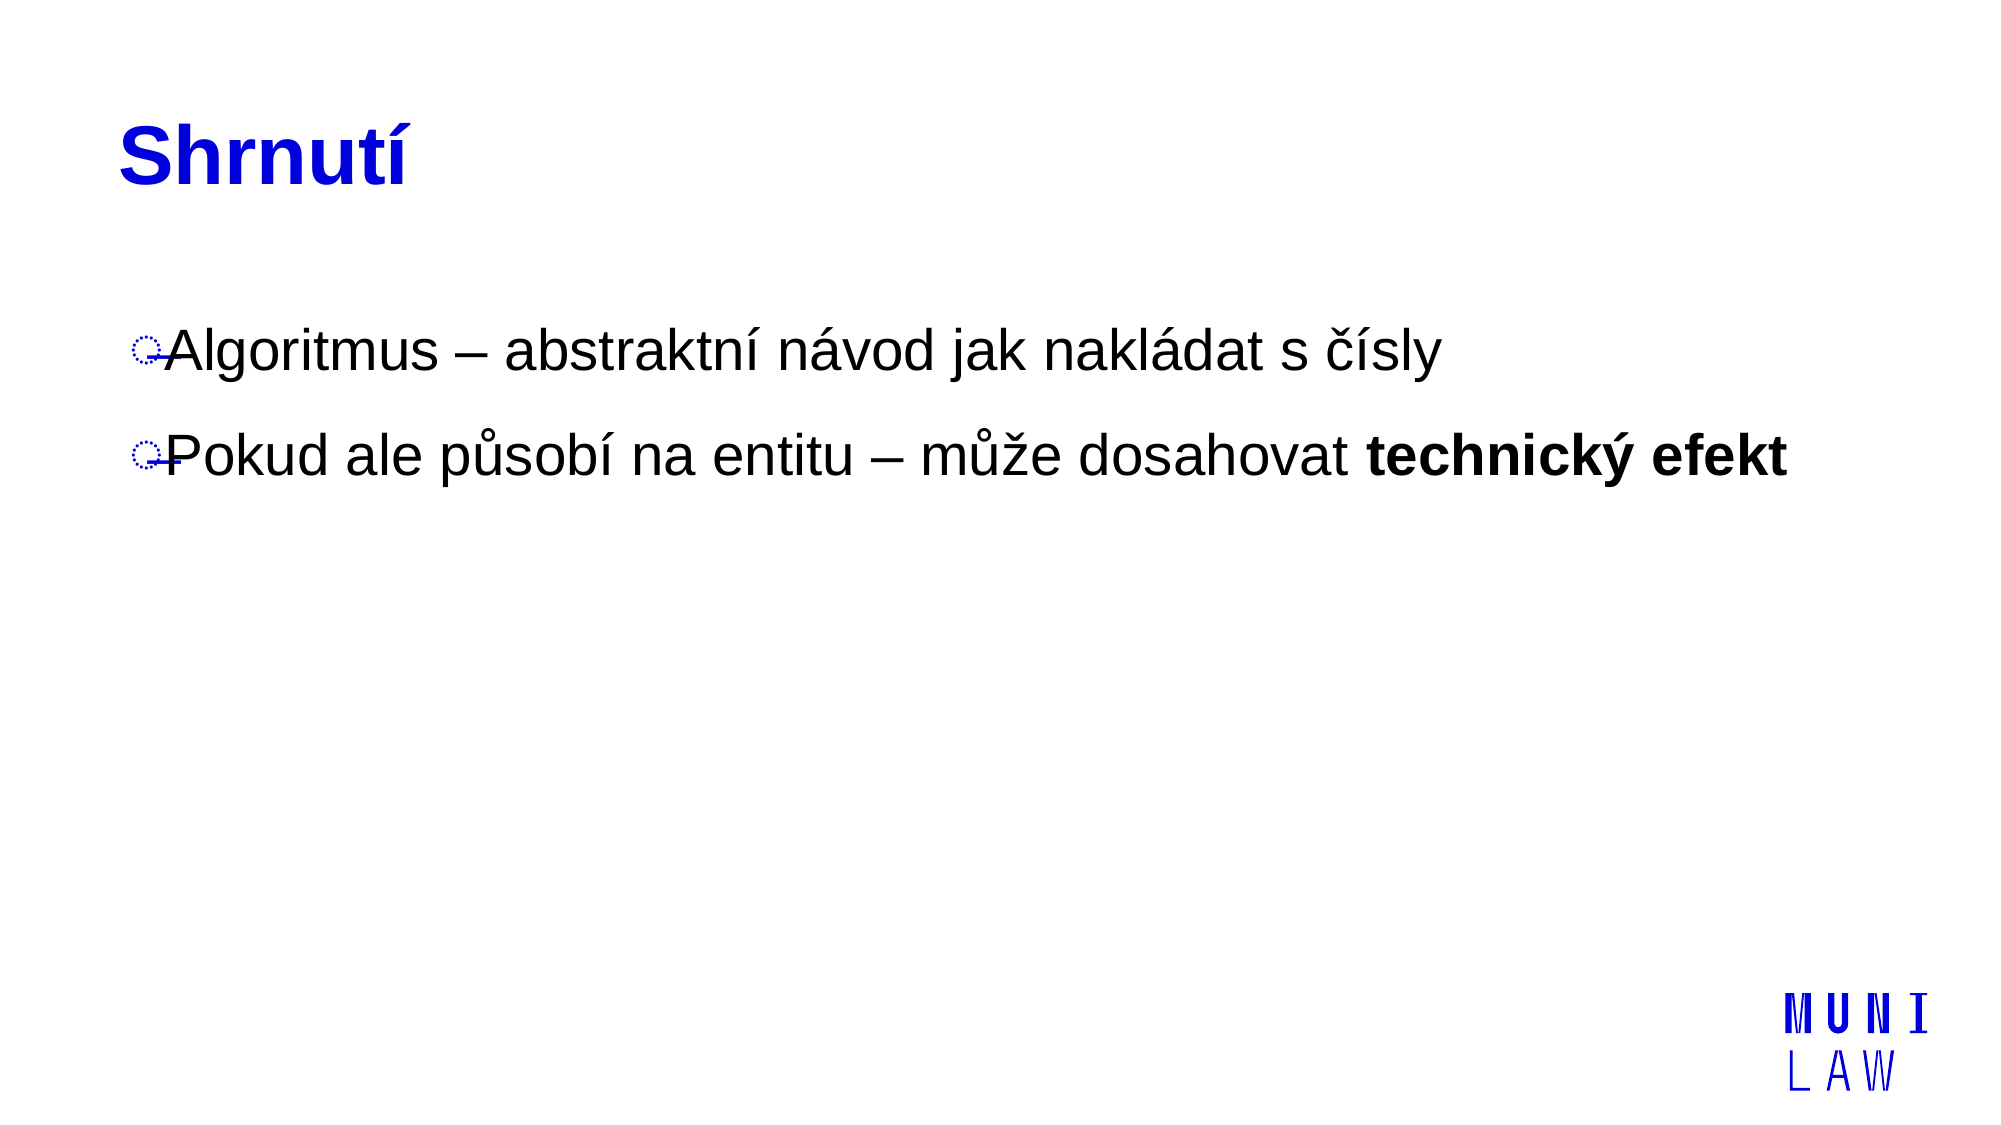

# Shrnutí
Algoritmus – abstraktní návod jak nakládat s čísly
Pokud ale působí na entitu – může dosahovat technický efekt